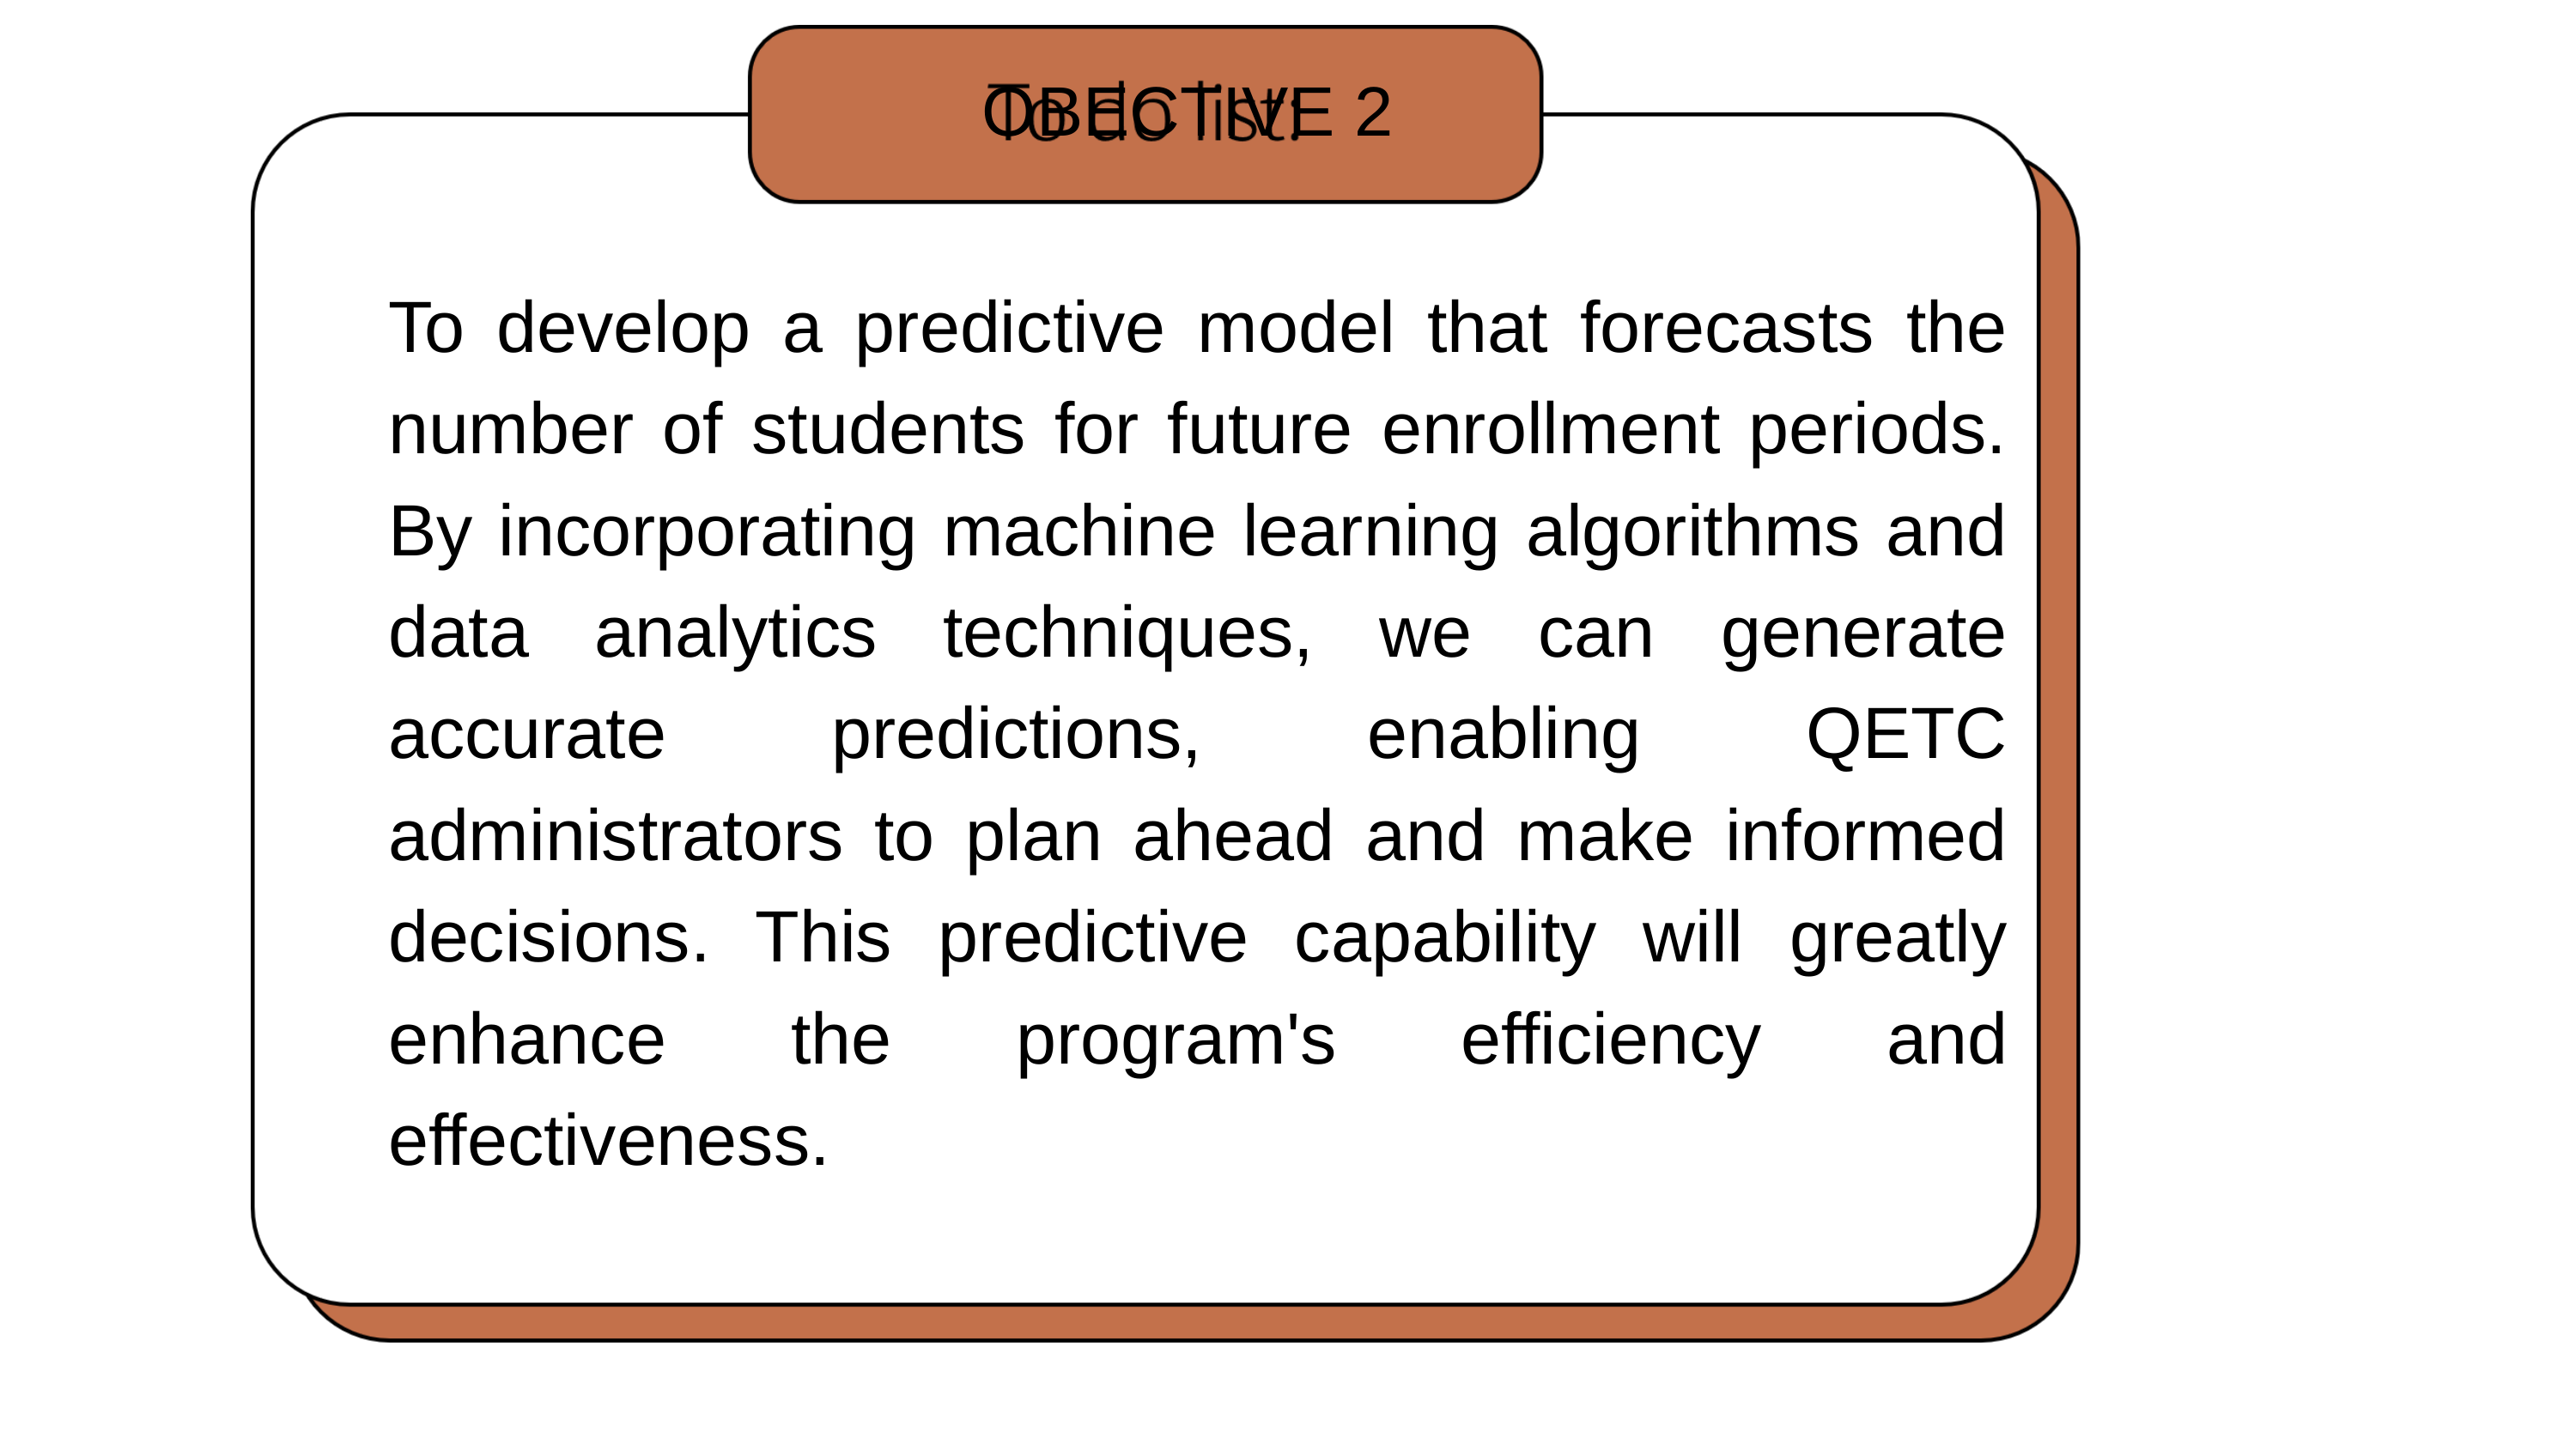

OBECTIVE 2
To develop a predictive model that forecasts the number of students for future enrollment periods. By incorporating machine learning algorithms and data analytics techniques, we can generate accurate predictions, enabling QETC administrators to plan ahead and make informed decisions. This predictive capability will greatly enhance the program's efficiency and effectiveness.